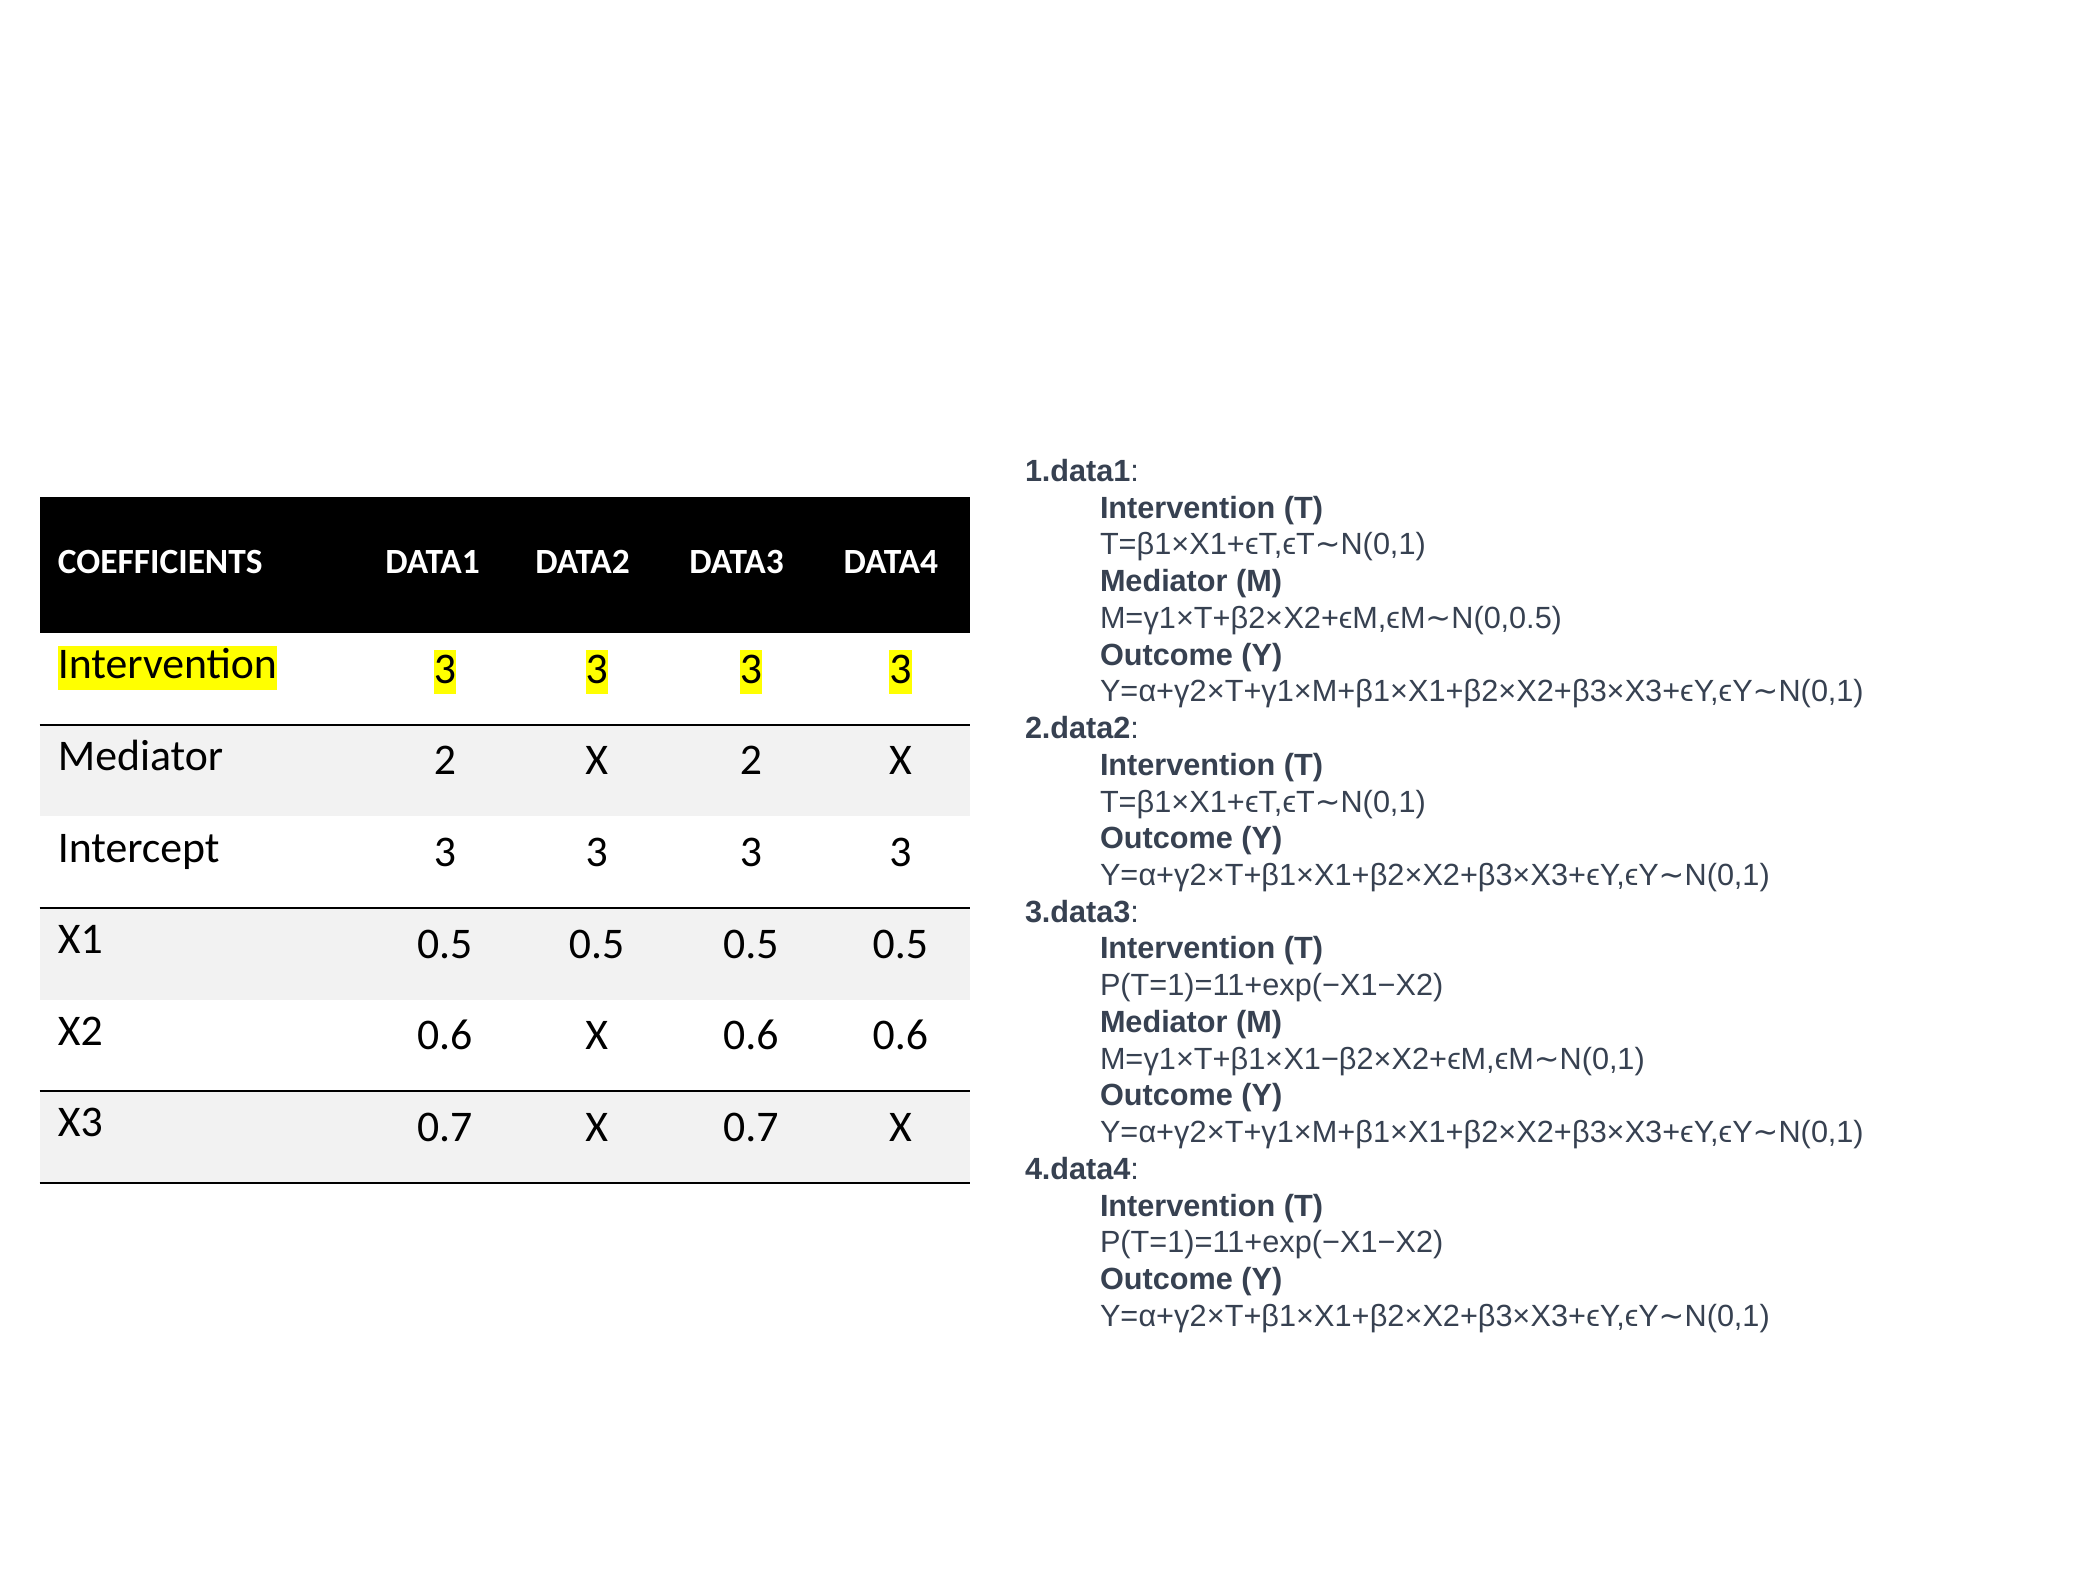

# TRUE VALUE OF COEFFICIENTS
data1:
Intervention (T)
T=β1×X1+ϵT,ϵT∼N(0,1)
Mediator (M)
M=γ1×T+β2×X2+ϵM,ϵM∼N(0,0.5)
Outcome (Y)
Y=α+γ2×T+γ1×M+β1×X1+β2×X2+β3×X3+ϵY,ϵY∼N(0,1)
data2:
Intervention (T)
T=β1×X1+ϵT,ϵT∼N(0,1)
Outcome (Y)
Y=α+γ2×T+β1×X1+β2×X2+β3×X3+ϵY,ϵY∼N(0,1)
data3:
Intervention (T)
P(T=1)=11+exp⁡(−X1−X2)
Mediator (M)
M=γ1×T+β1×X1−β2×X2+ϵM,ϵM∼N(0,1)
Outcome (Y)
Y=α+γ2×T+γ1×M+β1×X1+β2×X2+β3×X3+ϵY,ϵY∼N(0,1)
data4:
Intervention (T)
P(T=1)=11+exp⁡(−X1−X2)
Outcome (Y)
Y=α+γ2×T+β1×X1+β2×X2+β3×X3+ϵY,ϵY∼N(0,1)

| COEFFICIENTS | DATA1 | DATA2 | DATA3 | DATA4 |
| --- | --- | --- | --- | --- |
| Intervention | 3 | 3 | 3 | 3 |
| Mediator | 2 | X | 2 | X |
| Intercept | 3 | 3 | 3 | 3 |
| X1 | 0.5 | 0.5 | 0.5 | 0.5 |
| X2 | 0.6 | X | 0.6 | 0.6 |
| X3 | 0.7 | X | 0.7 | X |